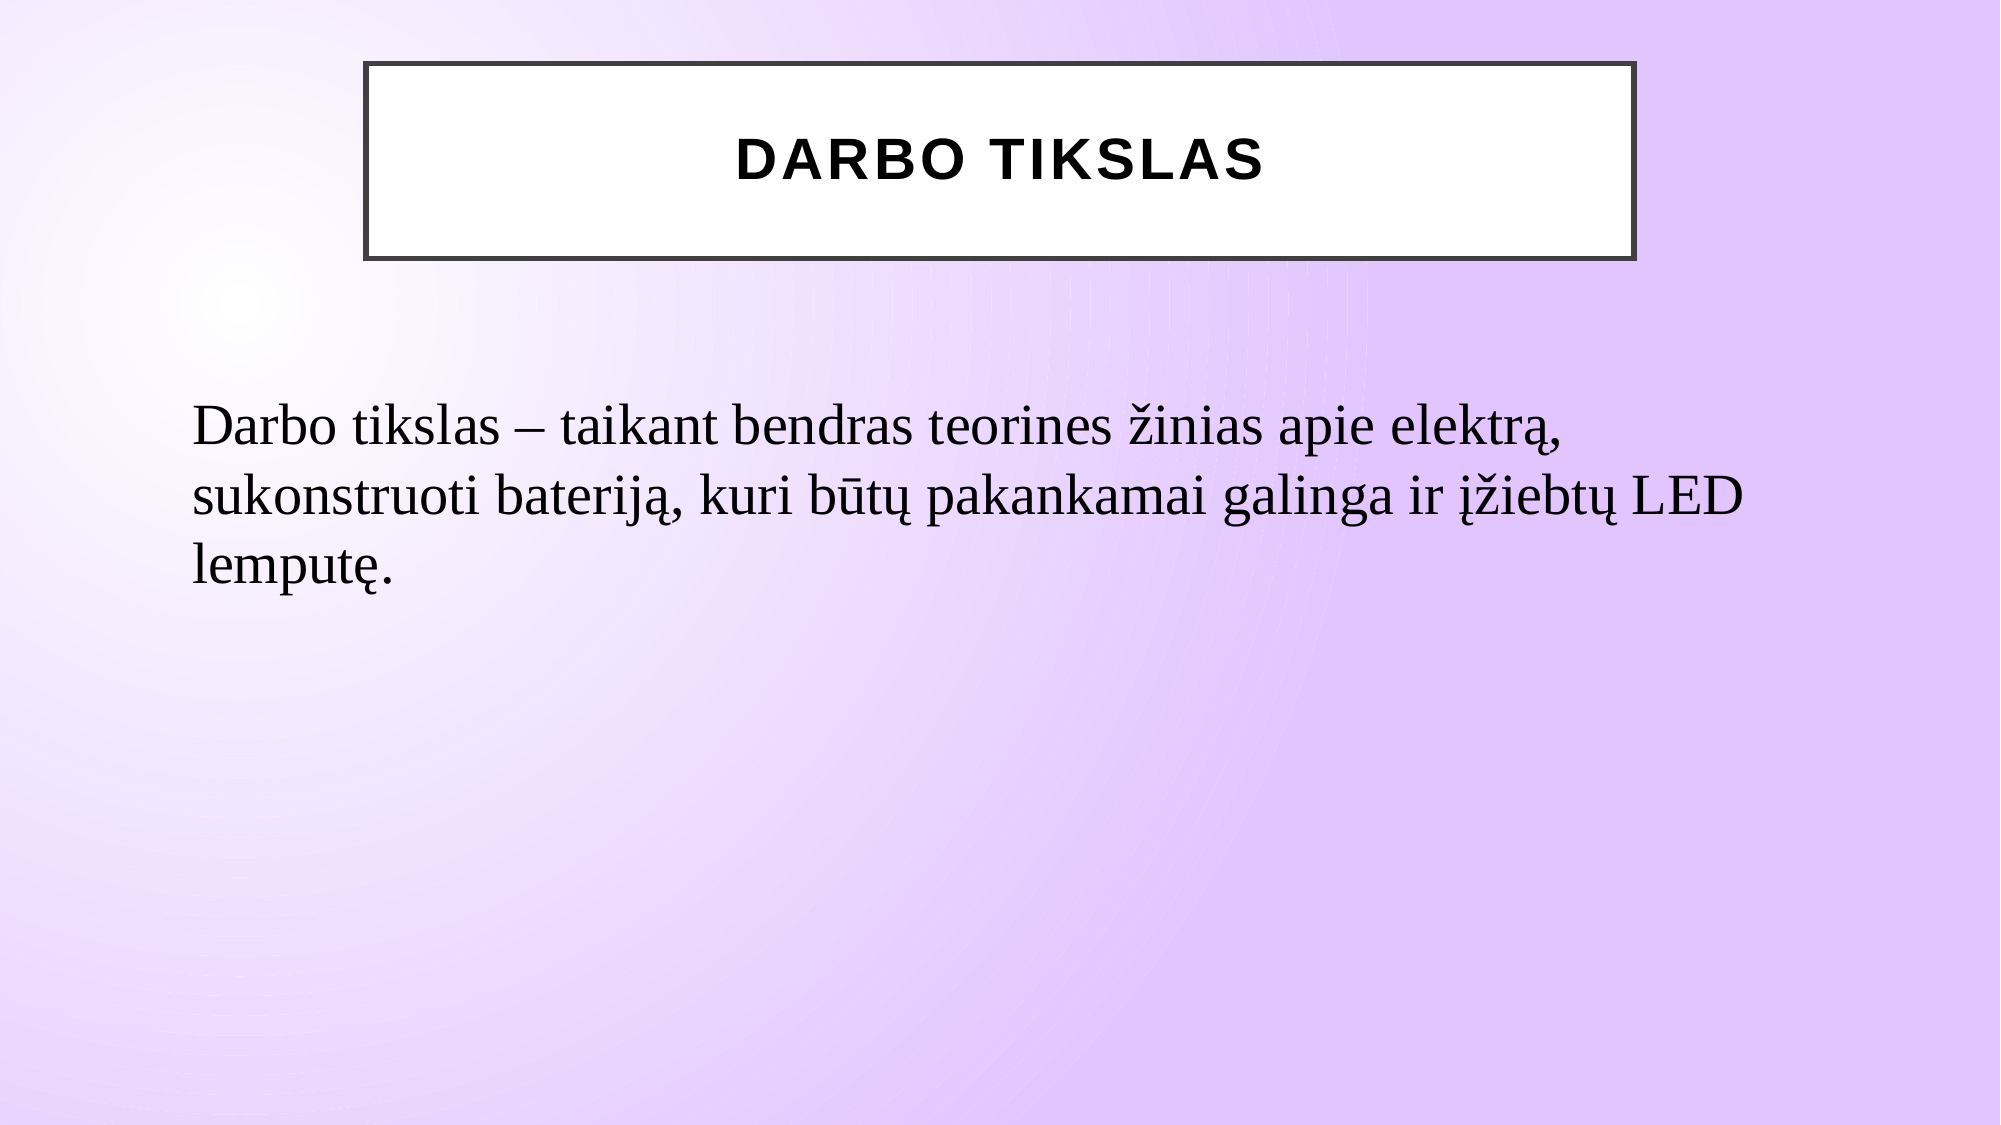

# DARbo tikslas
Darbo tikslas – taikant bendras teorines žinias apie elektrą, sukonstruoti bateriją, kuri būtų pakankamai galinga ir įžiebtų LED lemputę.